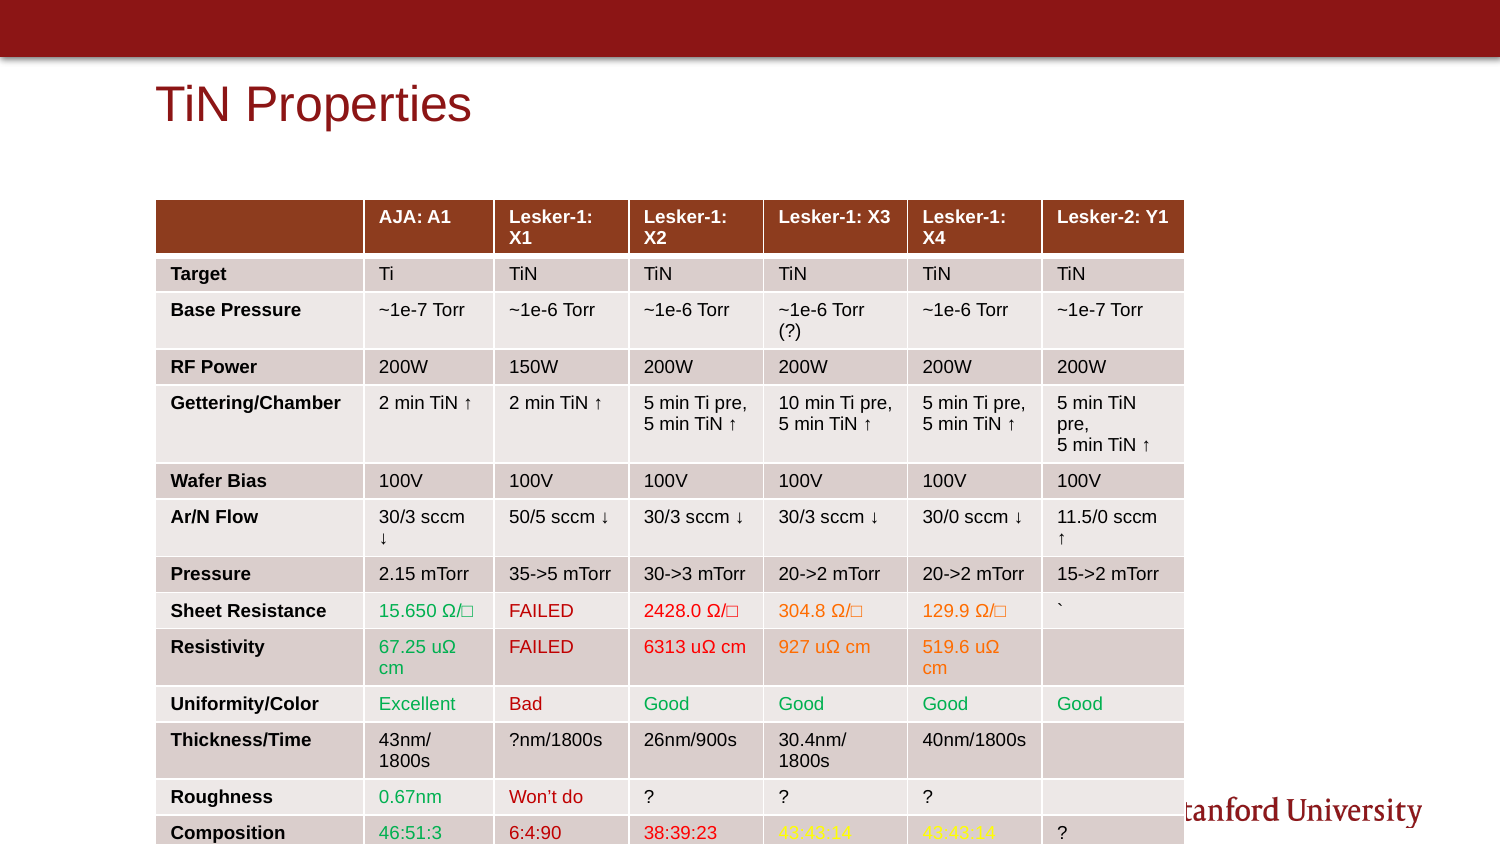

# TiN Properties
|  | AJA: A1 | Lesker-1: X1 | Lesker-1: X2 | Lesker-1: X3 | Lesker-1: X4 | Lesker-2: Y1 |
| --- | --- | --- | --- | --- | --- | --- |
| Target | Ti | TiN | TiN | TiN | TiN | TiN |
| Base Pressure | ~1e-7 Torr | ~1e-6 Torr | ~1e-6 Torr | ~1e-6 Torr (?) | ~1e-6 Torr | ~1e-7 Torr |
| RF Power | 200W | 150W | 200W | 200W | 200W | 200W |
| Gettering/Chamber | 2 min TiN ↑ | 2 min TiN ↑ | 5 min Ti pre, 5 min TiN ↑ | 10 min Ti pre, 5 min TiN ↑ | 5 min Ti pre, 5 min TiN ↑ | 5 min TiN pre, 5 min TiN ↑ |
| Wafer Bias | 100V | 100V | 100V | 100V | 100V | 100V |
| Ar/N Flow | 30/3 sccm ↓ | 50/5 sccm ↓ | 30/3 sccm ↓ | 30/3 sccm ↓ | 30/0 sccm ↓ | 11.5/0 sccm ↑ |
| Pressure | 2.15 mTorr | 35->5 mTorr | 30->3 mTorr | 20->2 mTorr | 20->2 mTorr | 15->2 mTorr |
| Sheet Resistance | 15.650 Ω/□ | FAILED | 2428.0 Ω/□ | 304.8 Ω/□ | 129.9 Ω/□ | ` |
| Resistivity | 67.25 uΩ cm | FAILED | 6313 uΩ cm | 927 uΩ cm | 519.6 uΩ cm |  |
| Uniformity/Color | Excellent | Bad | Good | Good | Good | Good |
| Thickness/Time | 43nm/1800s | ?nm/1800s | 26nm/900s | 30.4nm/1800s | 40nm/1800s |  |
| Roughness | 0.67nm | Won’t do | ? | ? | ? |  |
| Composition (Ti:N:O) | 46:51:3 | 6:4:90 | 38:39:23 | 43:43:14 | 43:43:14 | ? |